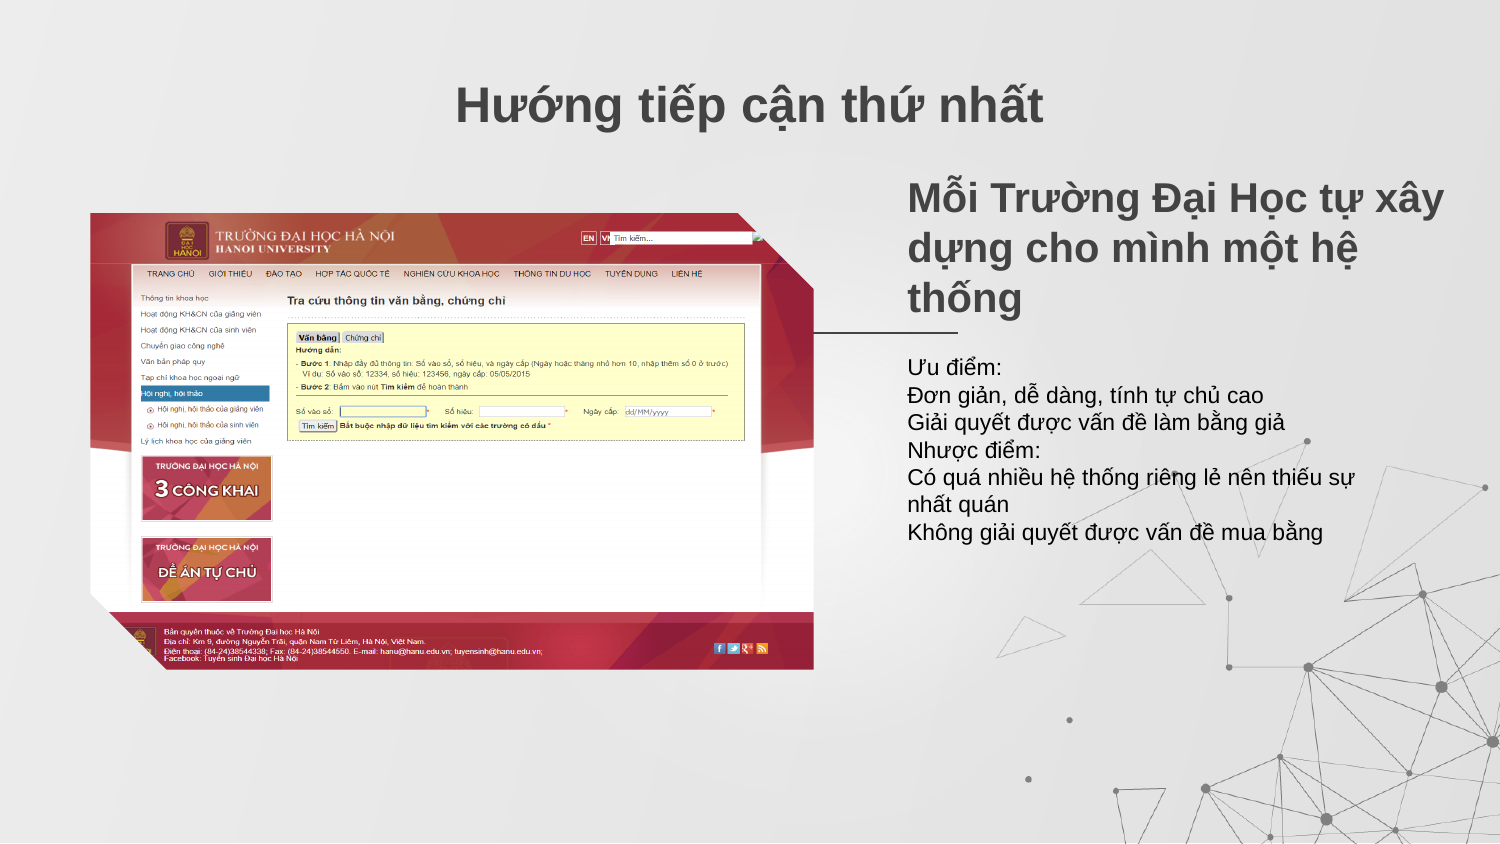

# Hướng tiếp cận thứ nhất

Mỗi Trường Đại Học tự xây dựng cho mình một hệ thống

Ưu điểm:
Đơn giản, dễ dàng, tính tự chủ cao
Giải quyết được vấn đề làm bằng giả
Nhược điểm:
Có quá nhiều hệ thống riêng lẻ nên thiếu sự nhất quán
Không giải quyết được vấn đề mua bằng